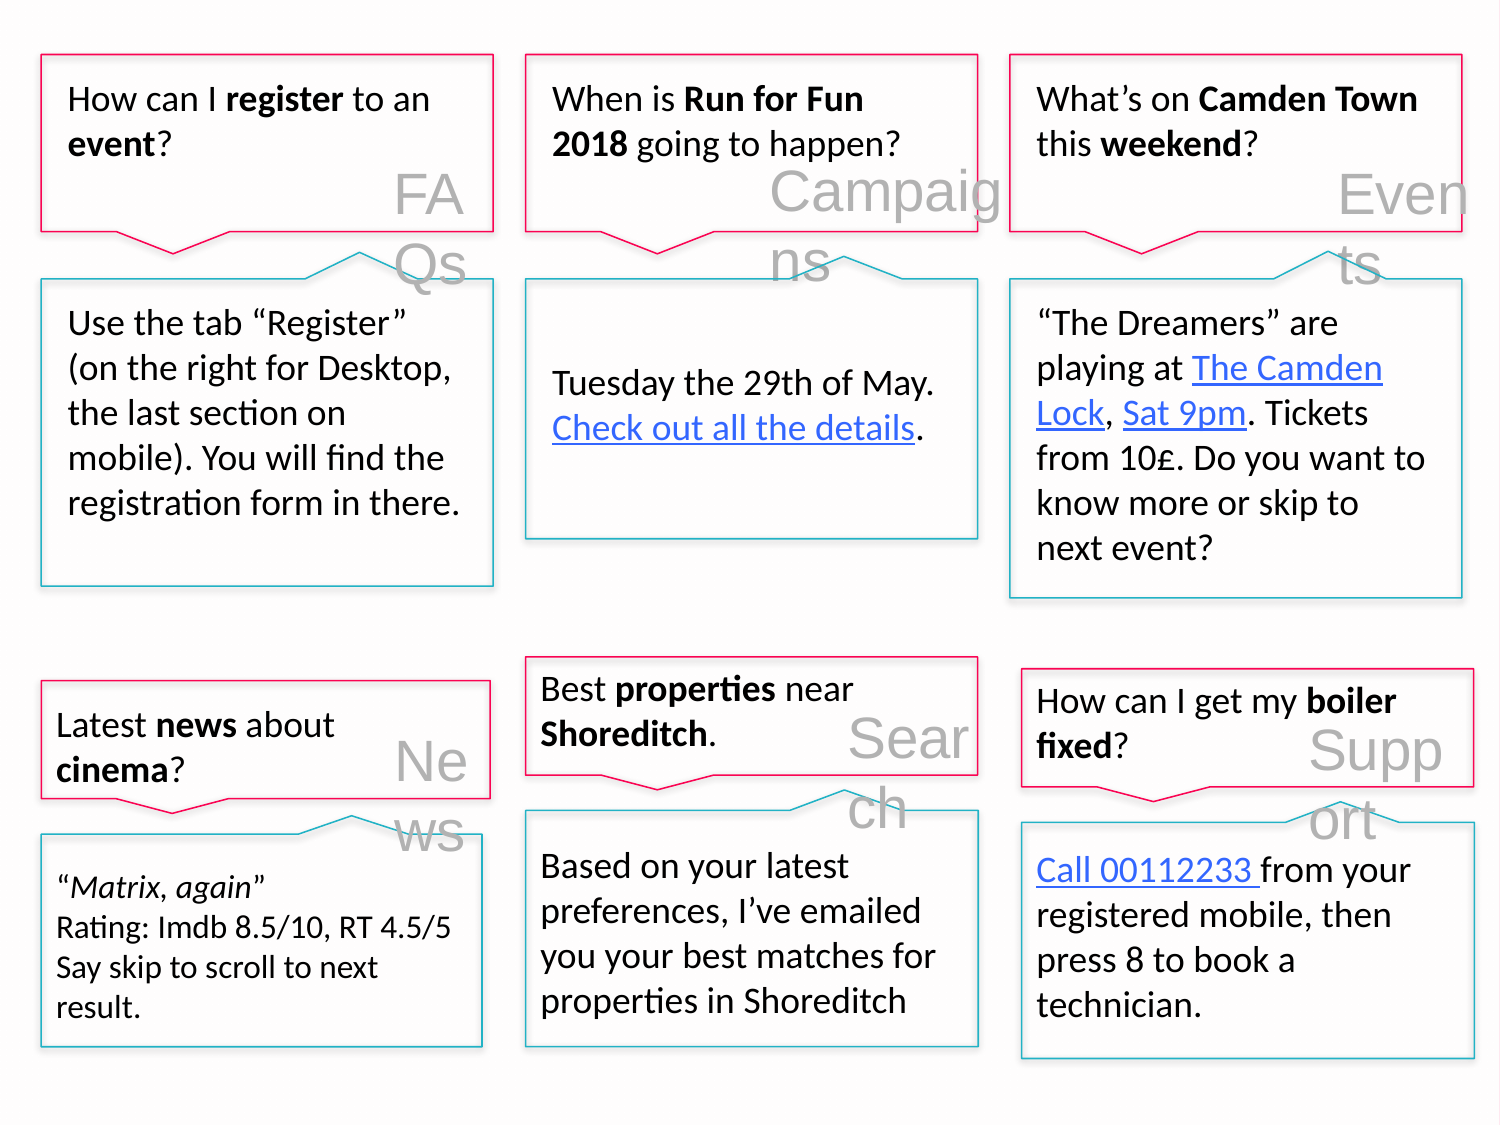

How can I register to an event?
When is Run for Fun 2018 going to happen?
What’s on Camden Town this weekend?
Campaigns
FAQs
Events

Use the tab “Register” (on the right for Desktop, the last section on mobile). You will find the registration form in there.
“The Dreamers” are playing at The Camden Lock, Sat 9pm. Tickets from 10£. Do you want to know more or skip to next event?
Tuesday the 29th of May. Check out all the details.

Best properties near Shoreditch.

How can I get my boiler fixed?

Latest news about cinema?
Search
Support
News

Based on your latest preferences, I’ve emailed you your best matches for properties in Shoreditch
Call 00112233 from your registered mobile, then press 8 to book a technician.
“Matrix, again”
Rating: Imdb 8.5/10, RT 4.5/5
Say skip to scroll to next result.